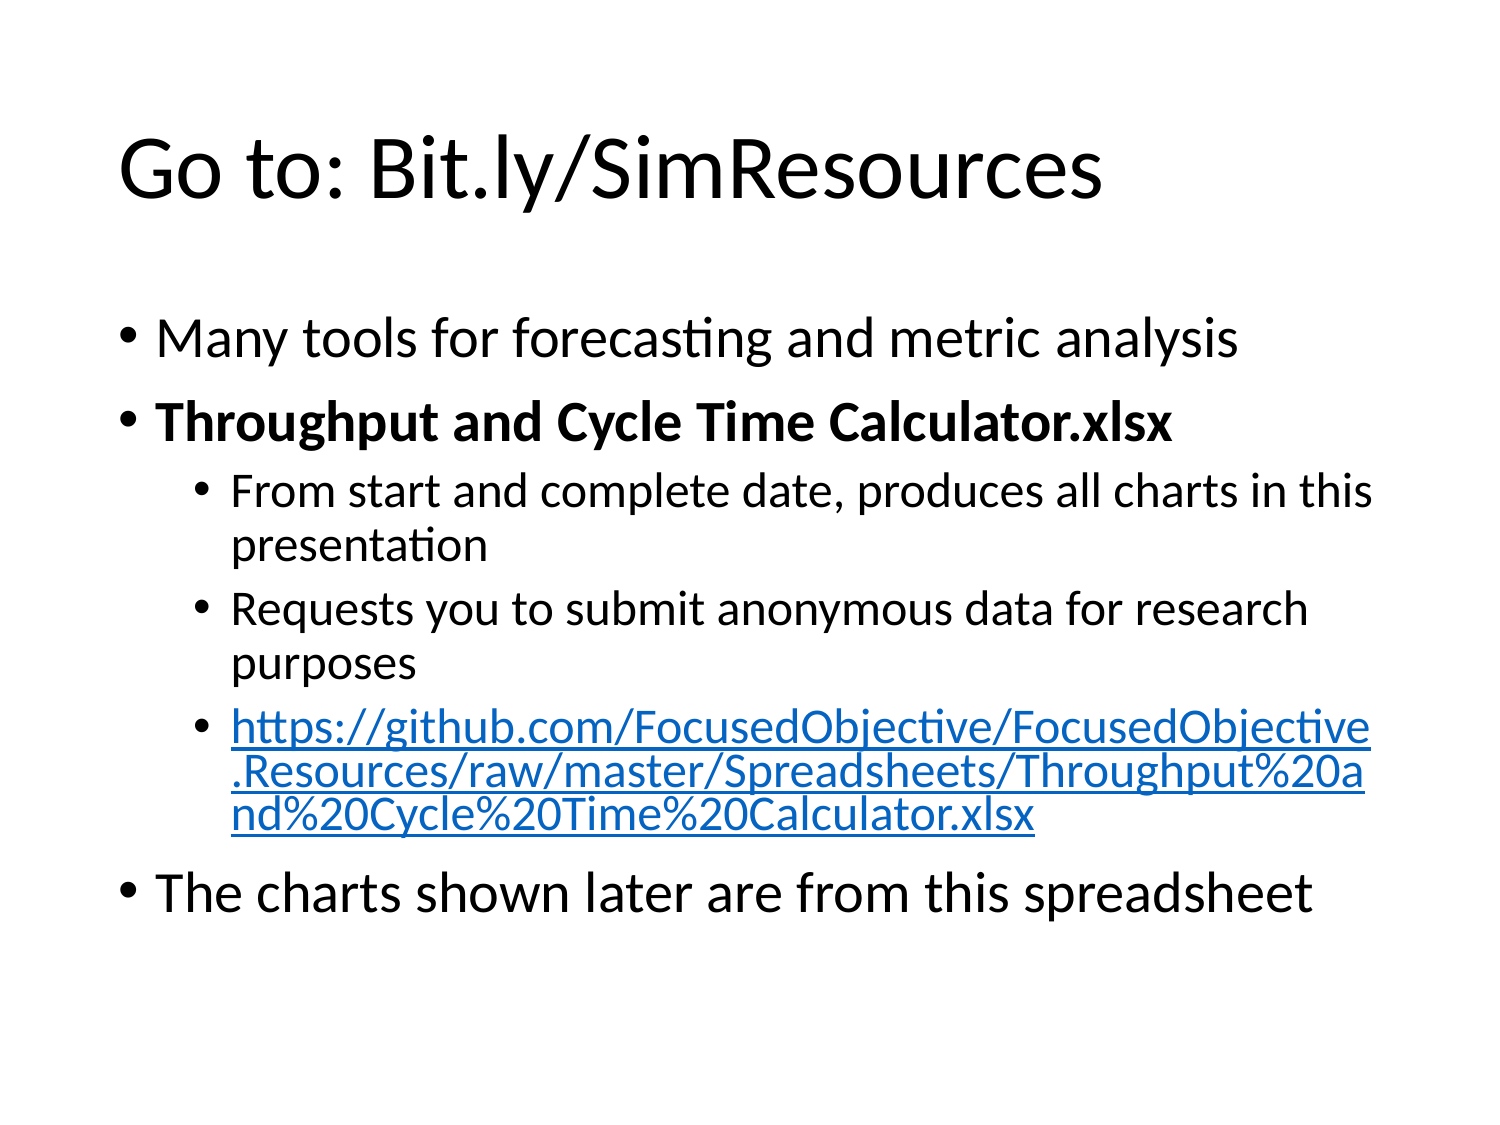

# Go to: Bit.ly/SimResources
Many tools for forecasting and metric analysis
Throughput and Cycle Time Calculator.xlsx
From start and complete date, produces all charts in this presentation
Requests you to submit anonymous data for research purposes
https://github.com/FocusedObjective/FocusedObjective.Resources/raw/master/Spreadsheets/Throughput%20and%20Cycle%20Time%20Calculator.xlsx
The charts shown later are from this spreadsheet